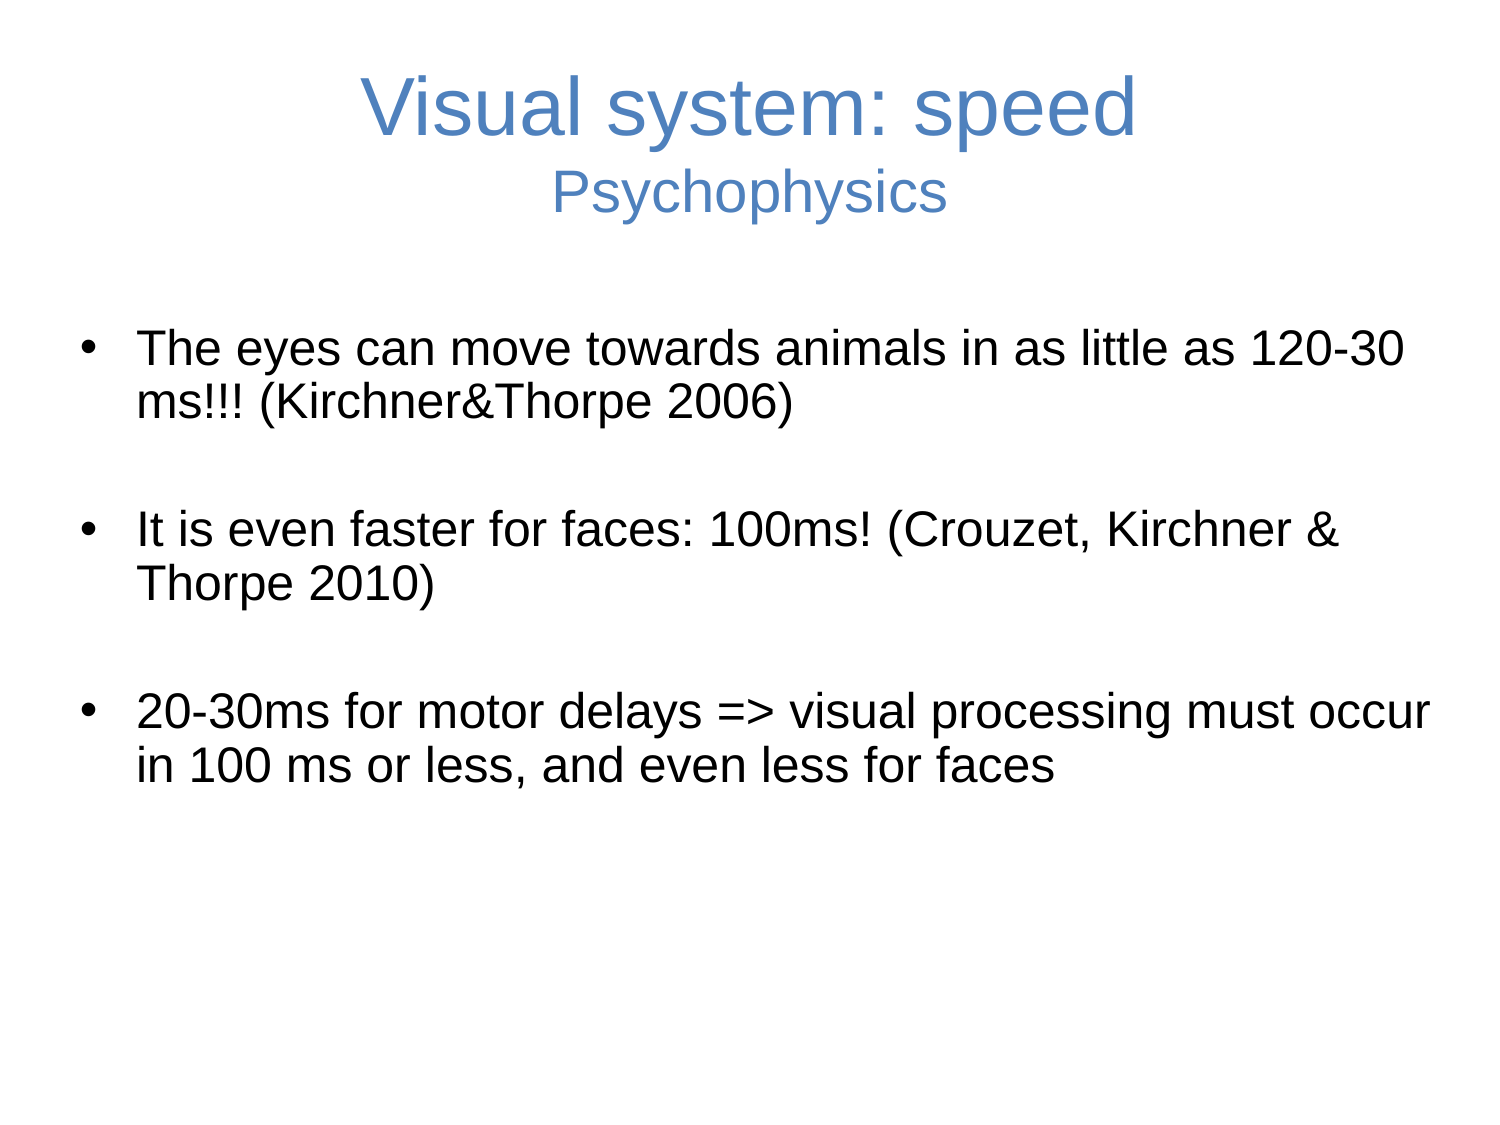

# Visual system: speed Psychophysics
The eyes can move towards animals in as little as 120-30 ms!!! (Kirchner&Thorpe 2006)

It is even faster for faces: 100ms! (Crouzet, Kirchner & Thorpe 2010)

20-30ms for motor delays => visual processing must occur in 100 ms or less, and even less for faces